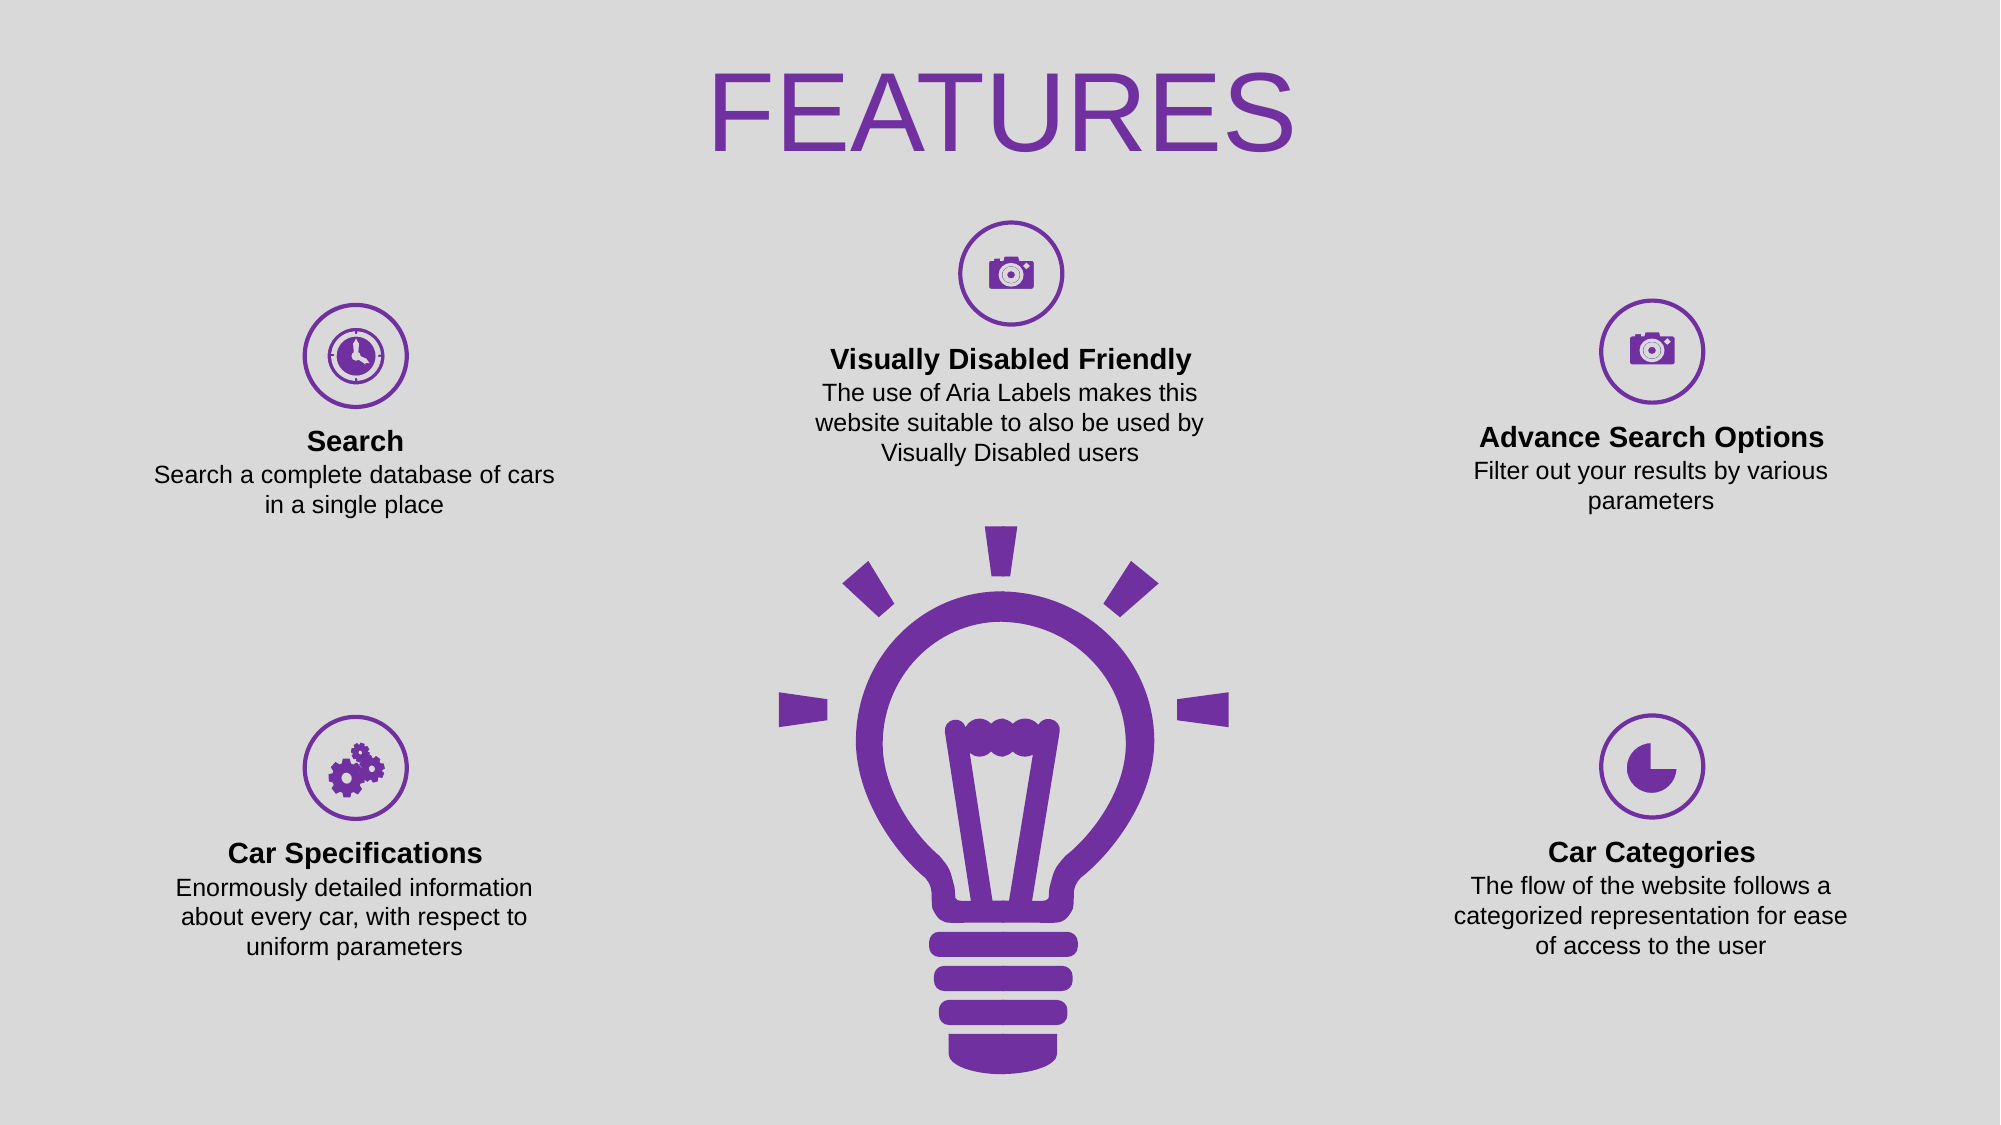

FEATURES

Visually Disabled Friendly
The use of Aria Labels makes this website suitable to also be used by Visually Disabled users
Advance Search Options
Filter out your results by various parameters
Search
Search a complete database of cars in a single place

Car Categories
The flow of the website follows a categorized representation for ease of access to the user
Car Specifications
Enormously detailed information about every car, with respect to uniform parameters